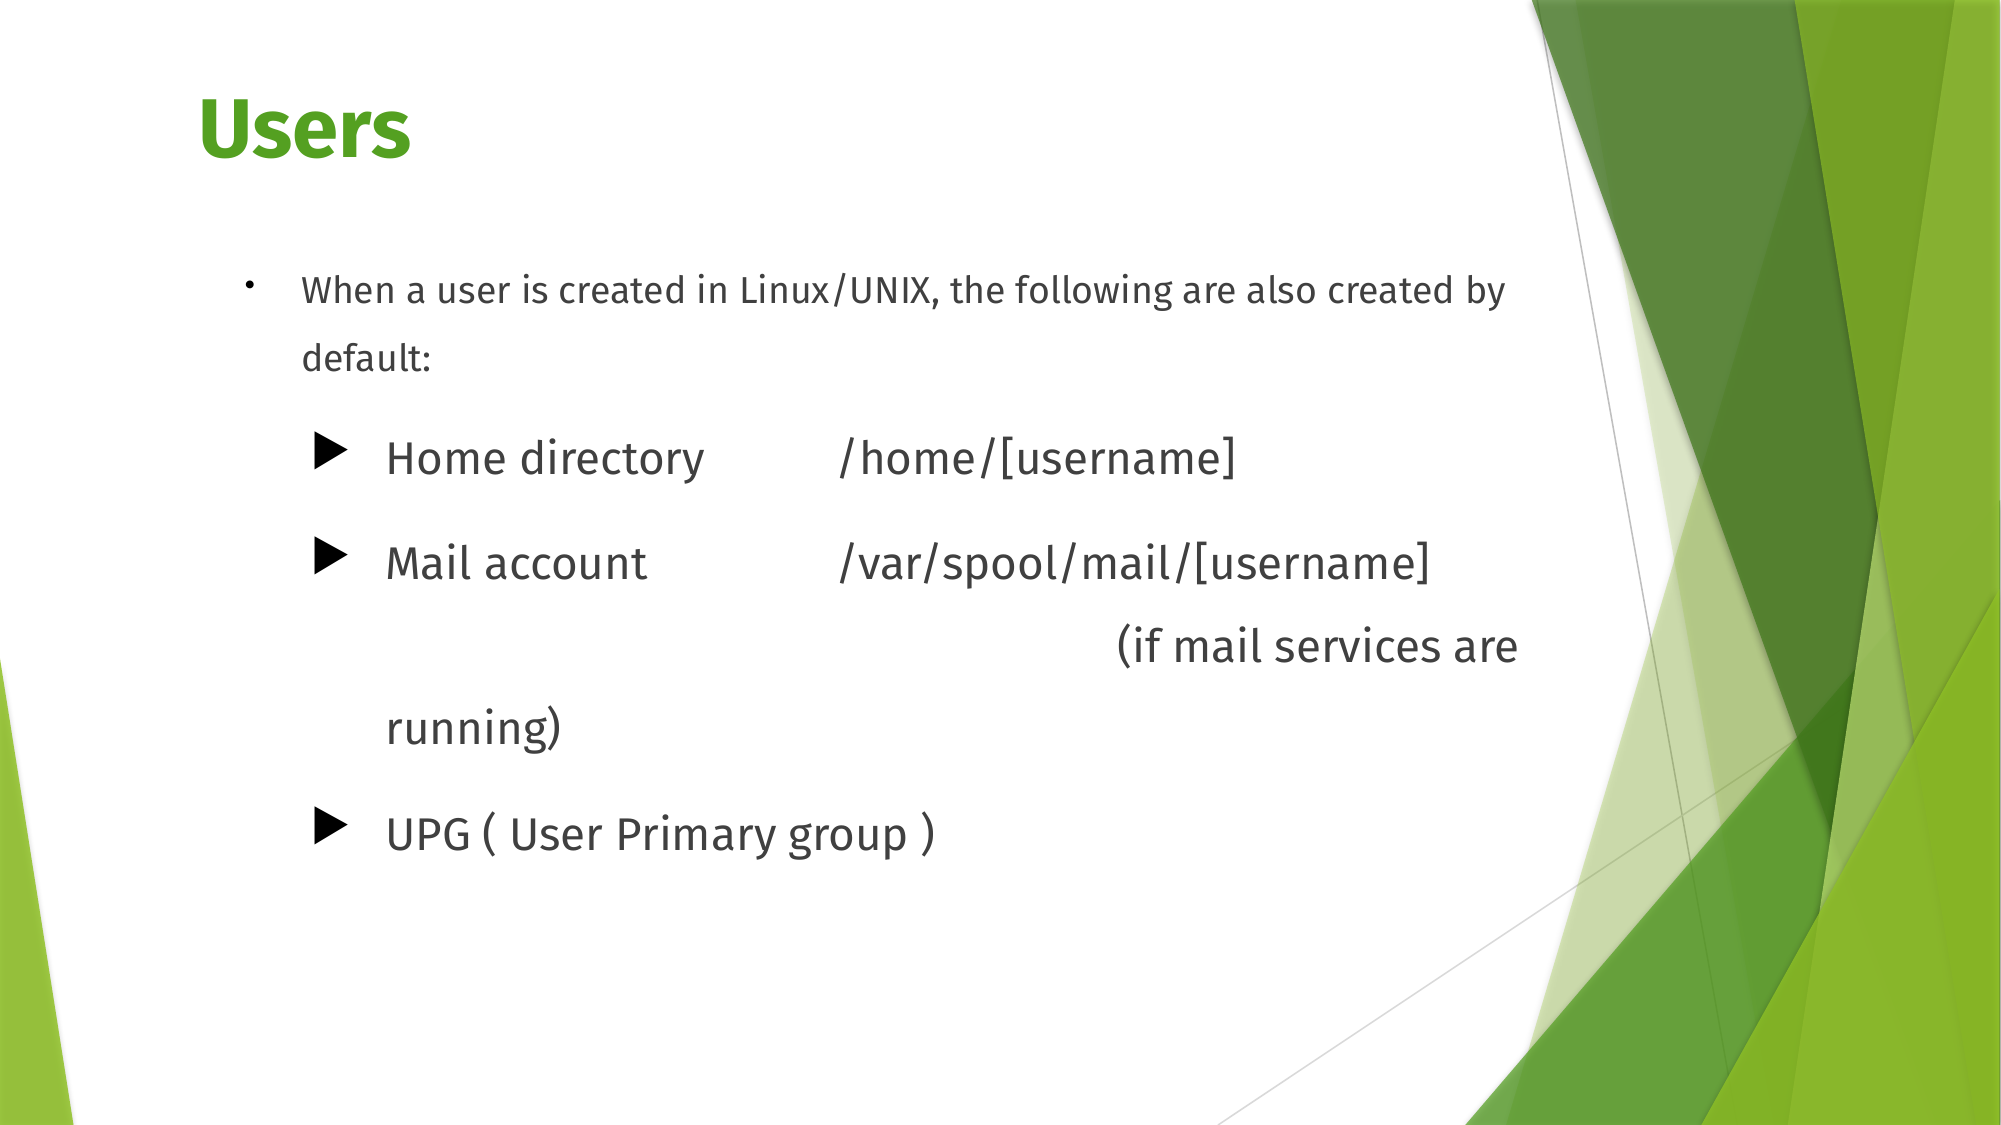

# Users
When a user is created in Linux/UNIX, the following are also created by default:
Home directory	/home/[username]
Mail account		/var/spool/mail/[username]                         				           (if mail services are running)
UPG ( User Primary group )